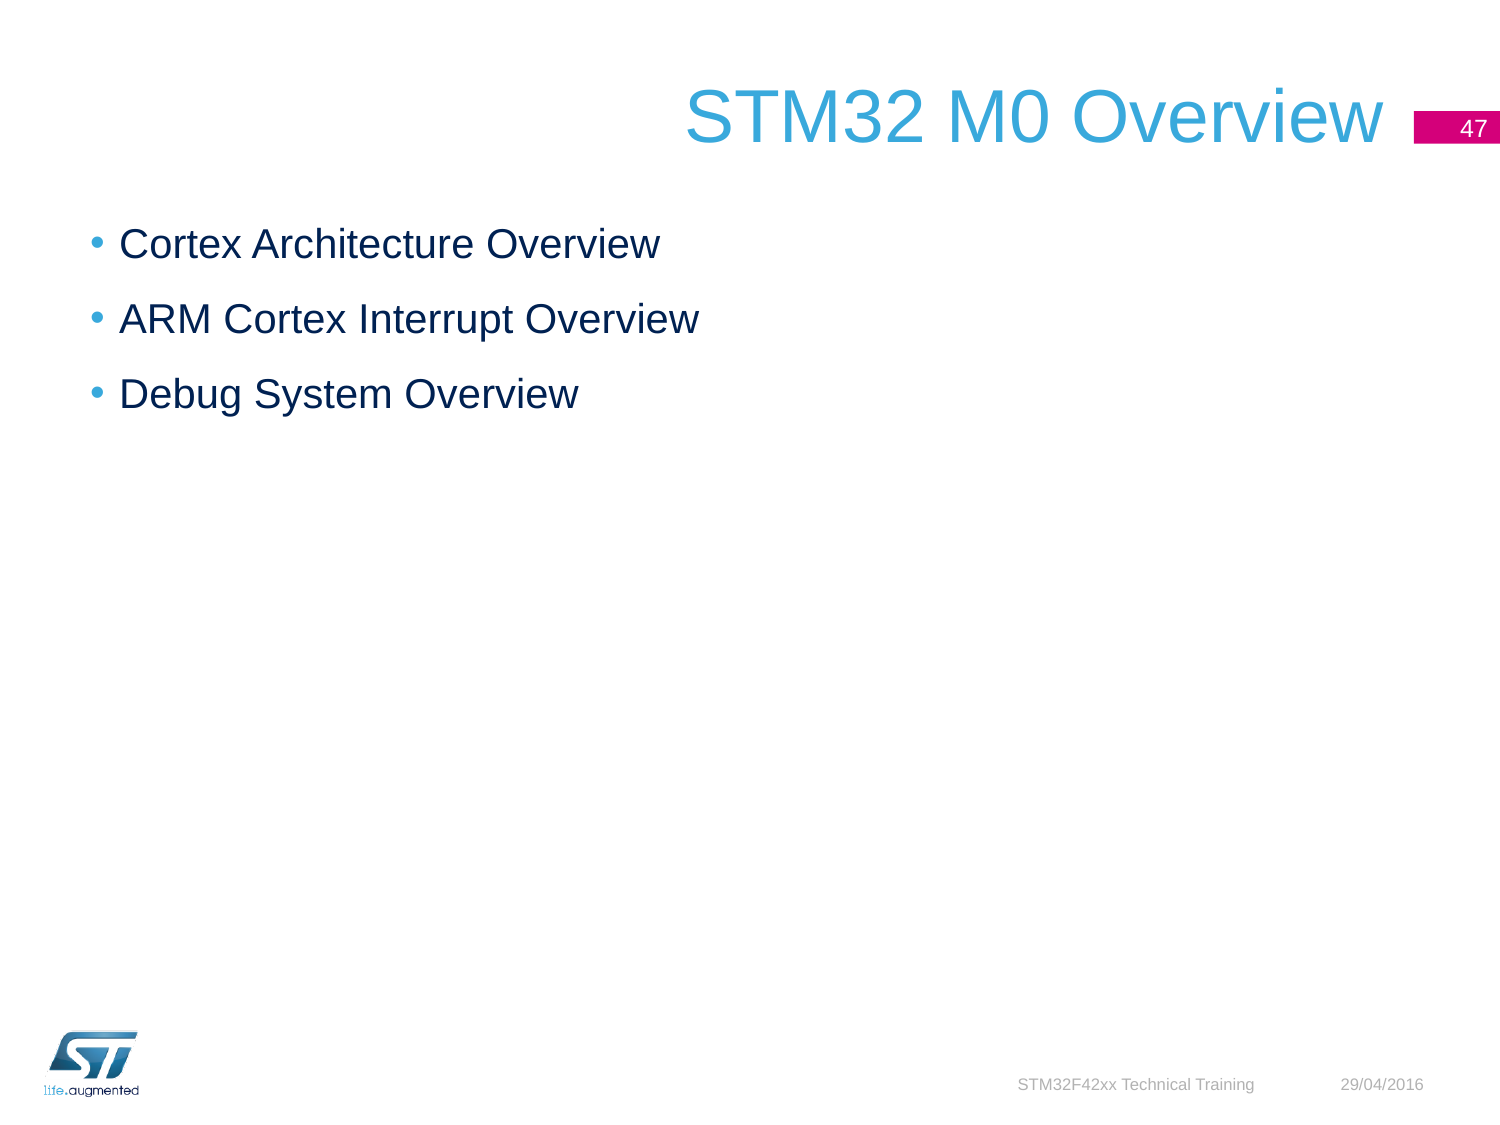

# STM32 M0 Overview
47
Cortex Architecture Overview
ARM Cortex Interrupt Overview
Debug System Overview

STM32F42xx Technical Training
29/04/2016